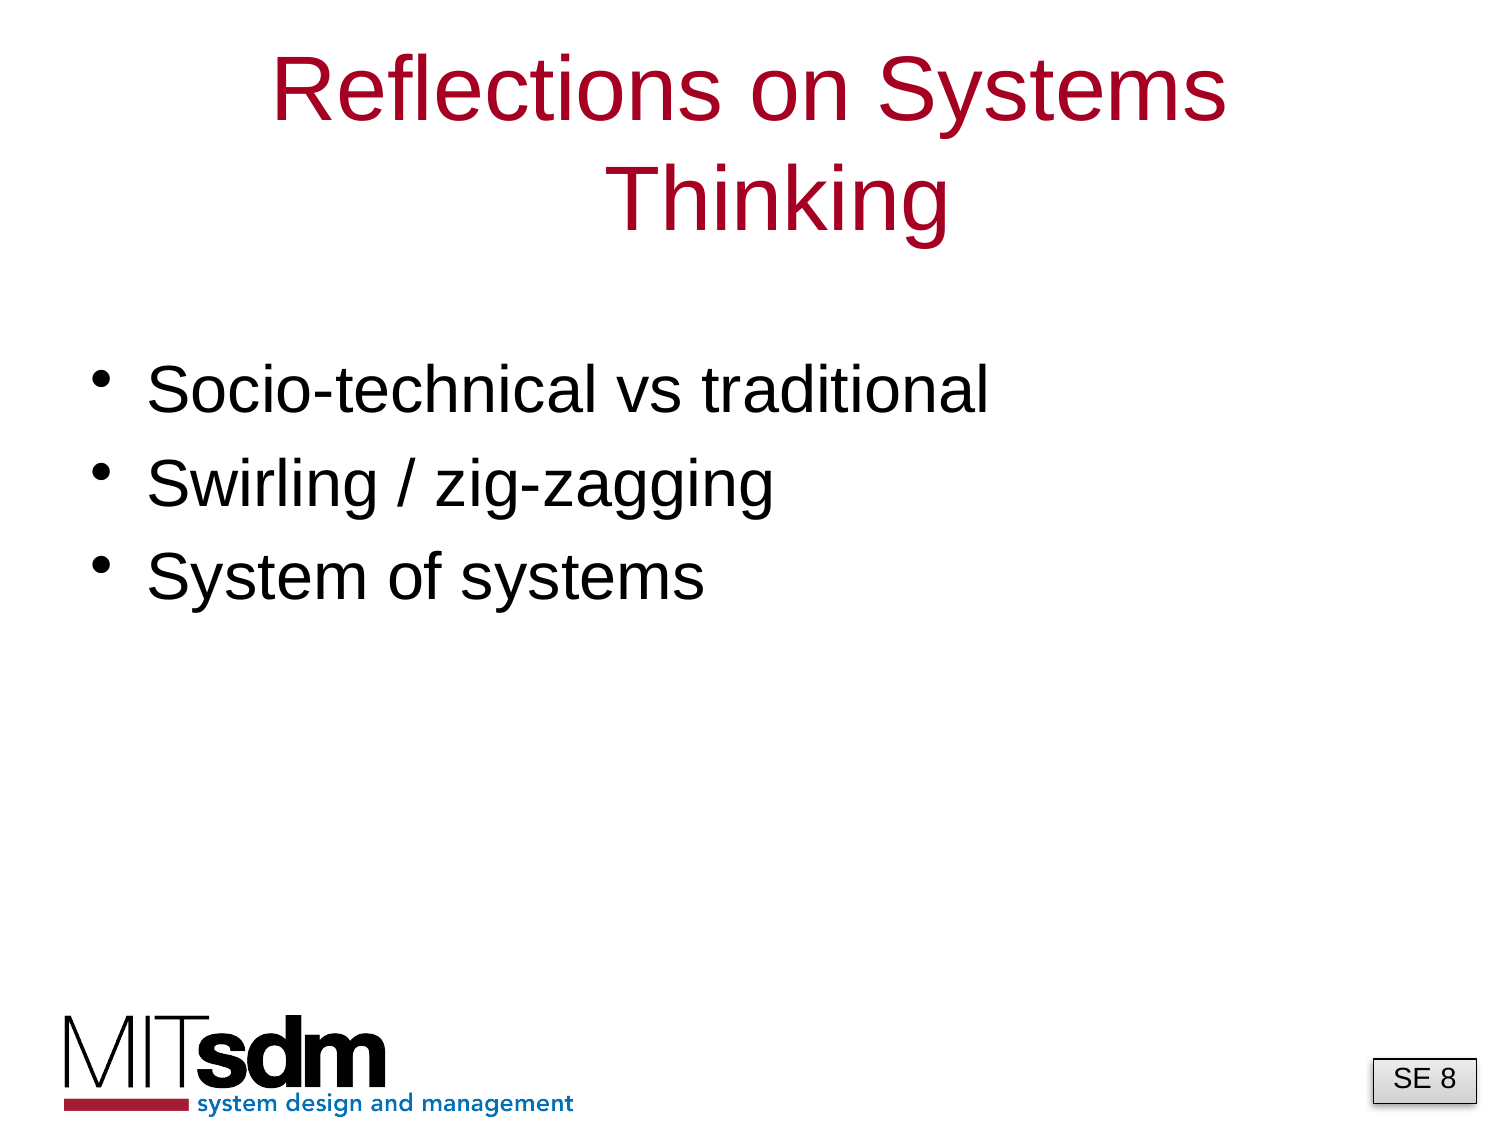

# Reflections on Systems Thinking
Socio-technical vs traditional
Swirling / zig-zagging
System of systems
SE 8